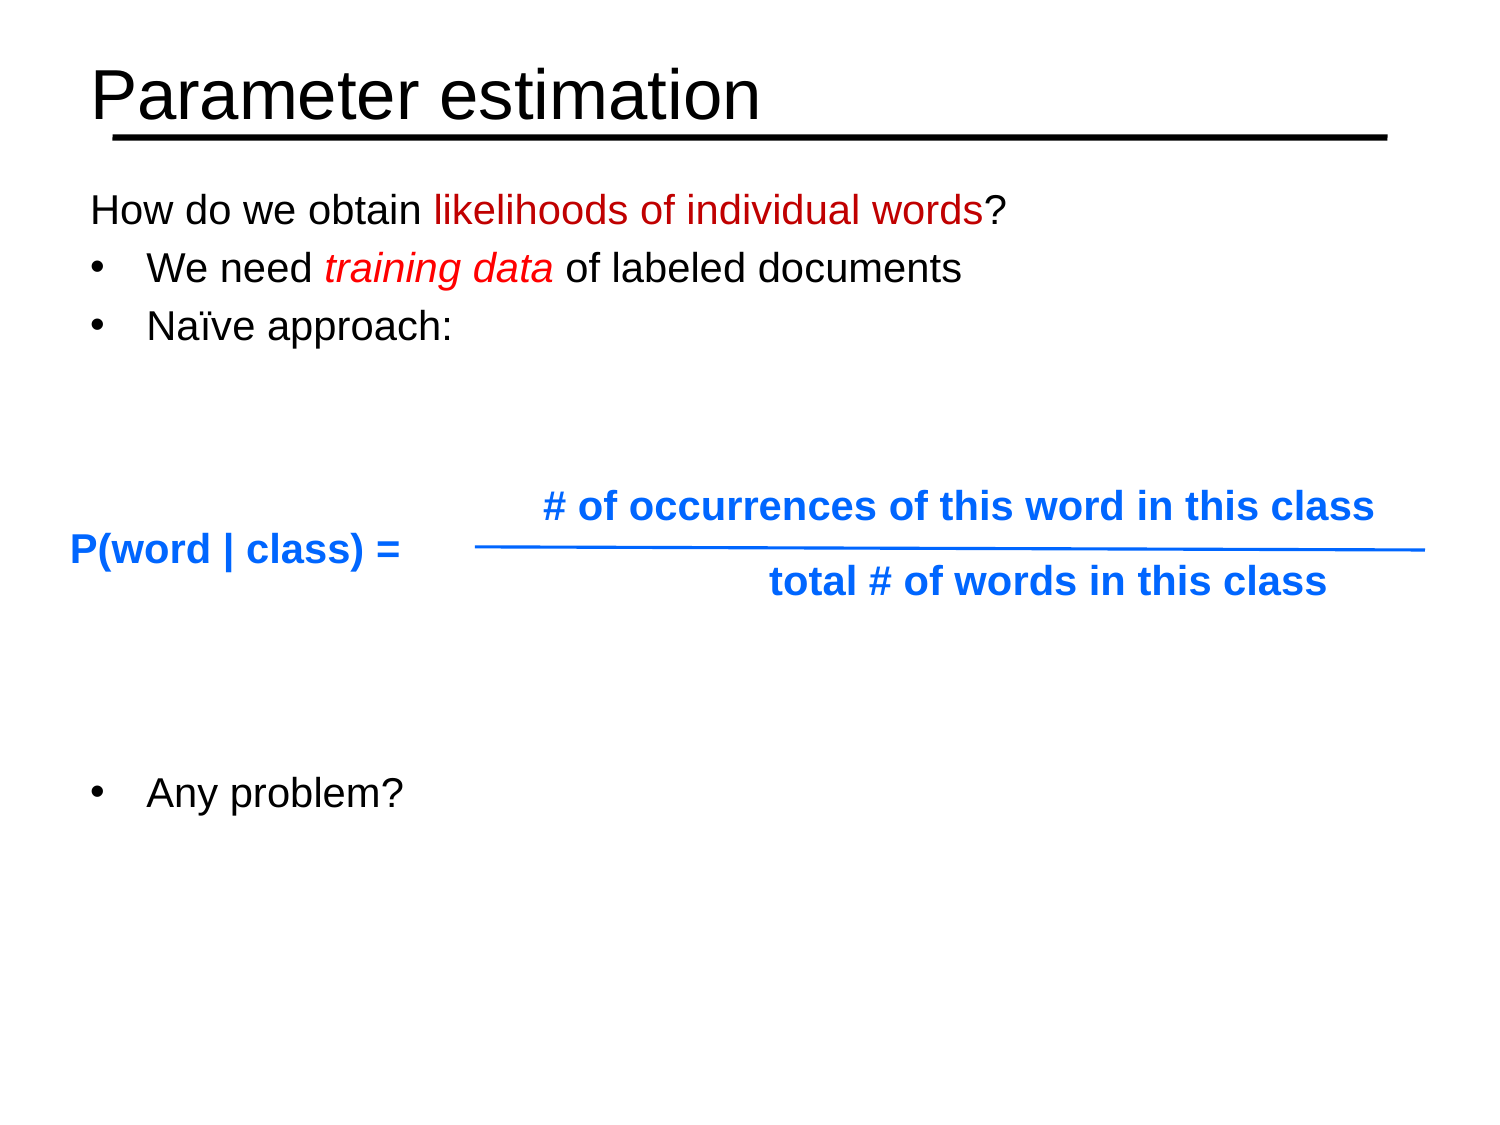

# Parameter estimation
How do we obtain likelihoods of individual words?
We need training data of labeled documents
Naïve approach:

Any problem?

# of occurrences of this word in this class
 P(word | class) =
total # of words in this class